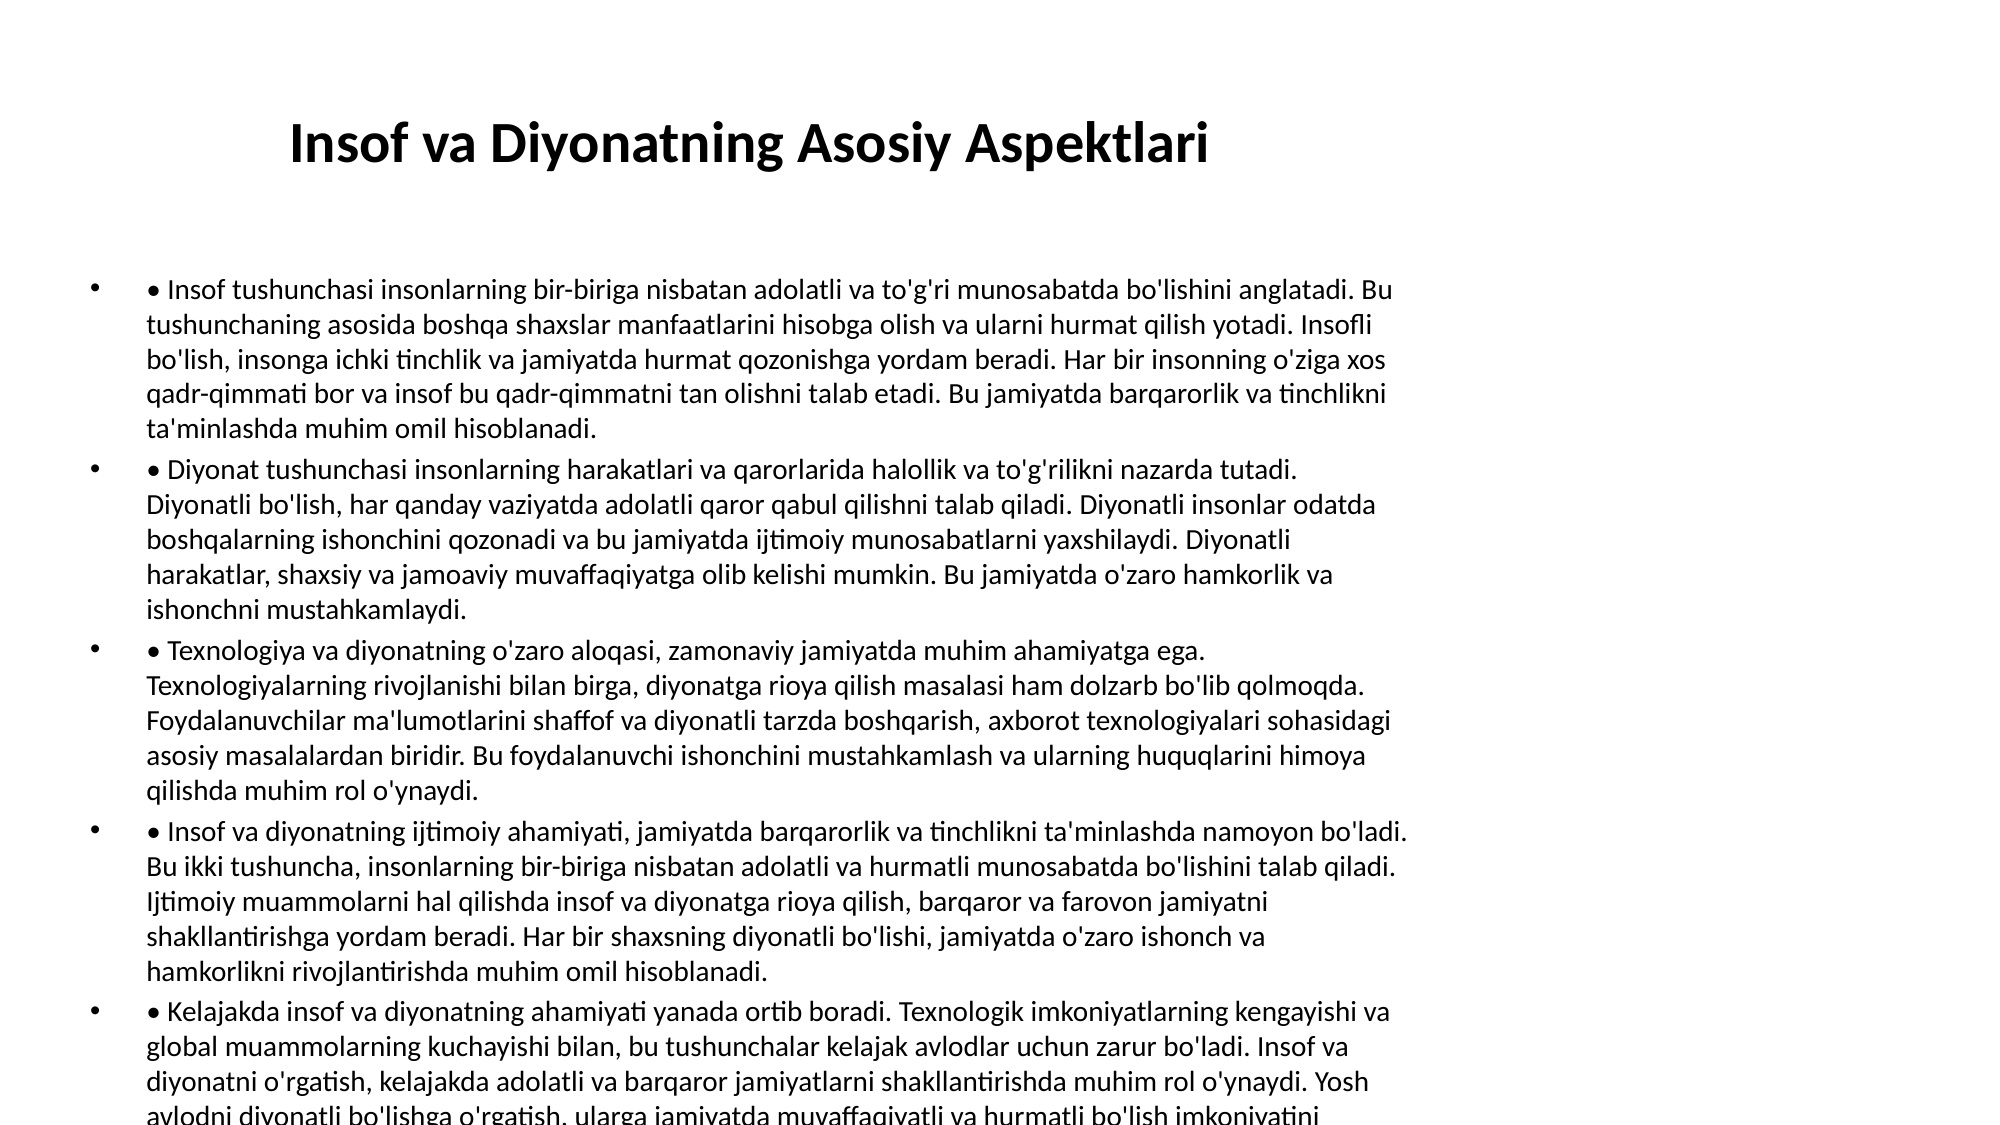

# Insof va Diyonatning Asosiy Aspektlari
• Insof tushunchasi insonlarning bir-biriga nisbatan adolatli va to'g'ri munosabatda bo'lishini anglatadi. Bu tushunchaning asosida boshqa shaxslar manfaatlarini hisobga olish va ularni hurmat qilish yotadi. Insofli bo'lish, insonga ichki tinchlik va jamiyatda hurmat qozonishga yordam beradi. Har bir insonning o'ziga xos qadr-qimmati bor va insof bu qadr-qimmatni tan olishni talab etadi. Bu jamiyatda barqarorlik va tinchlikni ta'minlashda muhim omil hisoblanadi.
• Diyonat tushunchasi insonlarning harakatlari va qarorlarida halollik va to'g'rilikni nazarda tutadi. Diyonatli bo'lish, har qanday vaziyatda adolatli qaror qabul qilishni talab qiladi. Diyonatli insonlar odatda boshqalarning ishonchini qozonadi va bu jamiyatda ijtimoiy munosabatlarni yaxshilaydi. Diyonatli harakatlar, shaxsiy va jamoaviy muvaffaqiyatga olib kelishi mumkin. Bu jamiyatda o'zaro hamkorlik va ishonchni mustahkamlaydi.
• Texnologiya va diyonatning o'zaro aloqasi, zamonaviy jamiyatda muhim ahamiyatga ega. Texnologiyalarning rivojlanishi bilan birga, diyonatga rioya qilish masalasi ham dolzarb bo'lib qolmoqda. Foydalanuvchilar ma'lumotlarini shaffof va diyonatli tarzda boshqarish, axborot texnologiyalari sohasidagi asosiy masalalardan biridir. Bu foydalanuvchi ishonchini mustahkamlash va ularning huquqlarini himoya qilishda muhim rol o'ynaydi.
• Insof va diyonatning ijtimoiy ahamiyati, jamiyatda barqarorlik va tinchlikni ta'minlashda namoyon bo'ladi. Bu ikki tushuncha, insonlarning bir-biriga nisbatan adolatli va hurmatli munosabatda bo'lishini talab qiladi. Ijtimoiy muammolarni hal qilishda insof va diyonatga rioya qilish, barqaror va farovon jamiyatni shakllantirishga yordam beradi. Har bir shaxsning diyonatli bo'lishi, jamiyatda o'zaro ishonch va hamkorlikni rivojlantirishda muhim omil hisoblanadi.
• Kelajakda insof va diyonatning ahamiyati yanada ortib boradi. Texnologik imkoniyatlarning kengayishi va global muammolarning kuchayishi bilan, bu tushunchalar kelajak avlodlar uchun zarur bo'ladi. Insof va diyonatni o'rgatish, kelajakda adolatli va barqaror jamiyatlarni shakllantirishda muhim rol o'ynaydi. Yosh avlodni diyonatli bo'lishga o'rgatish, ularga jamiyatda muvaffaqiyatli va hurmatli bo'lish imkoniyatini yaratadi.